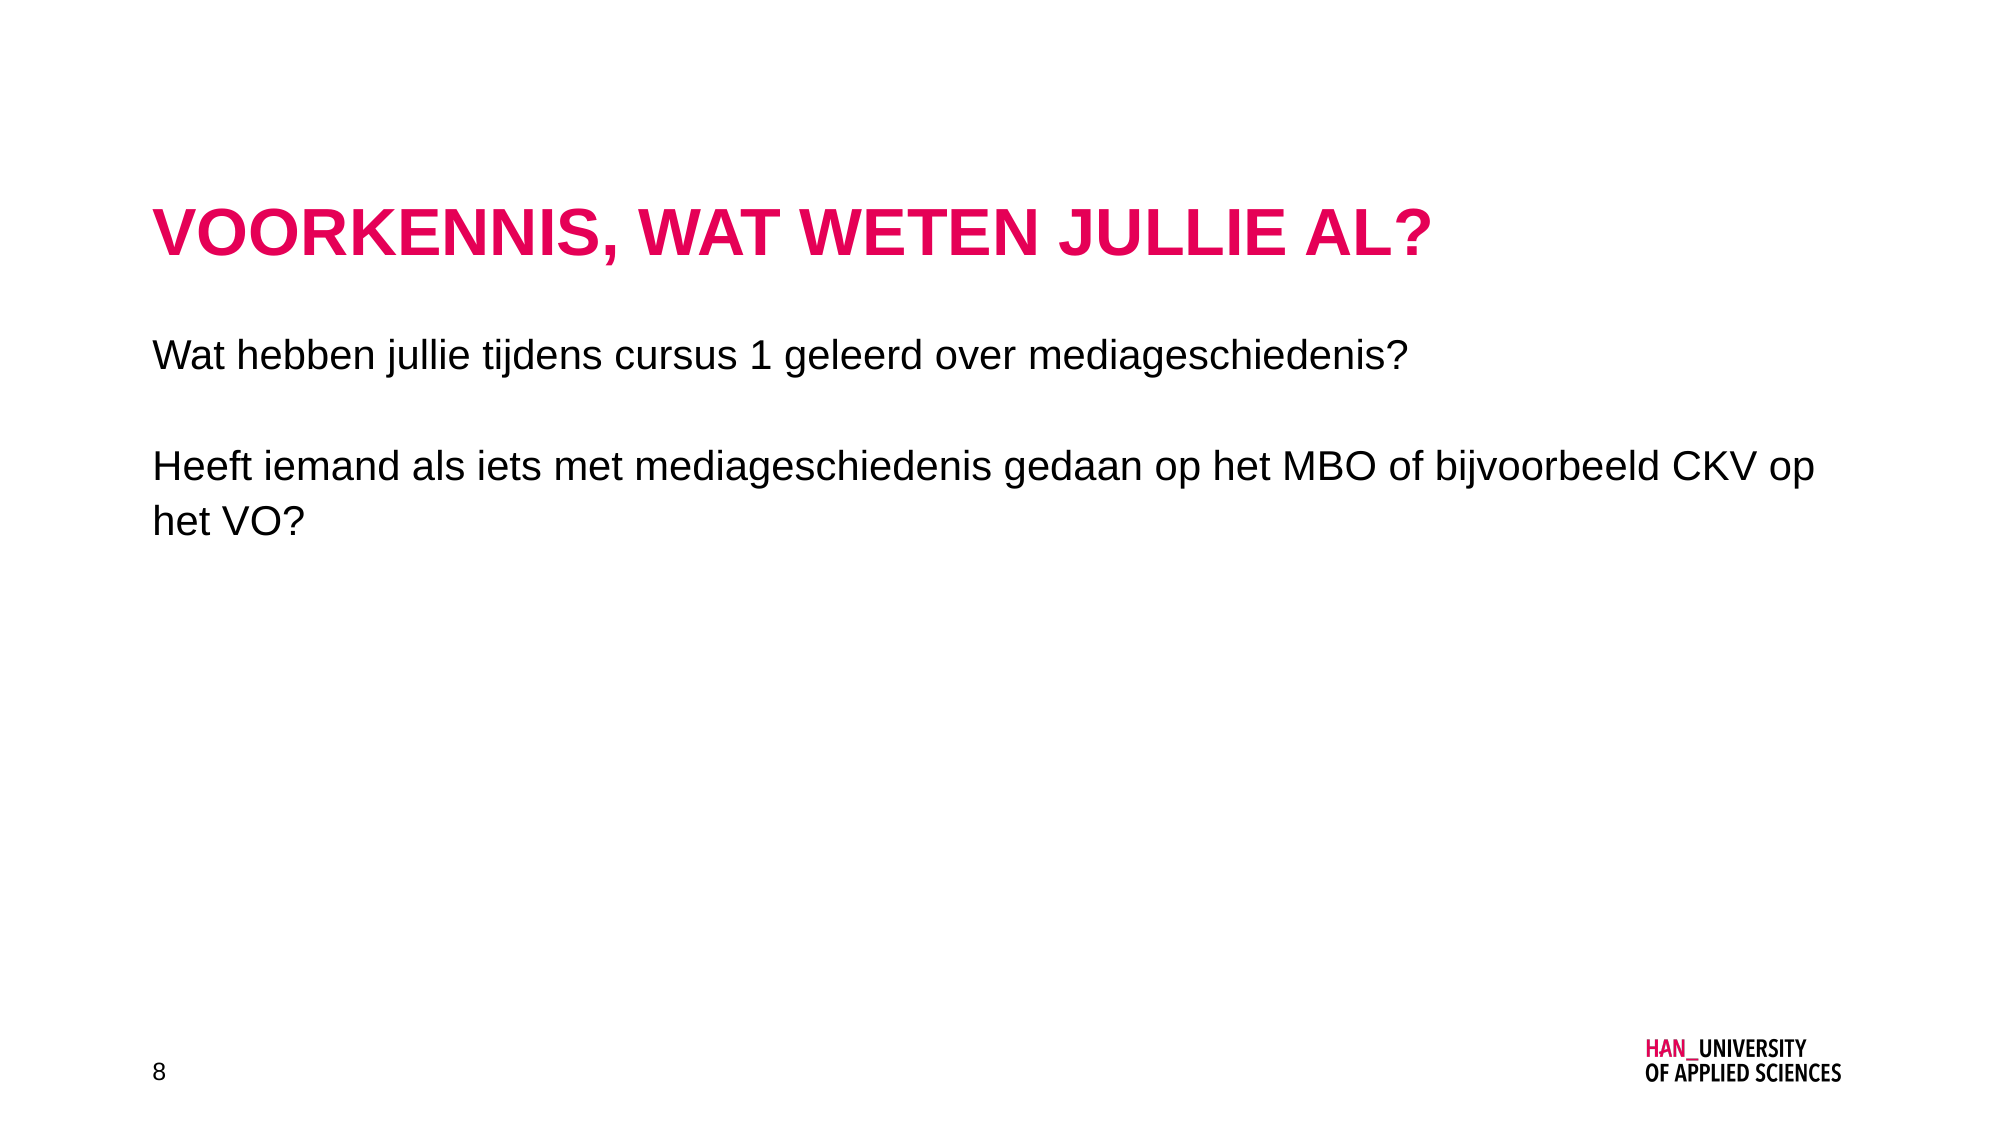

# VOORKENNIS, wat weten jullie al?
Wat hebben jullie tijdens cursus 1 geleerd over mediageschiedenis?

Heeft iemand als iets met mediageschiedenis gedaan op het MBO of bijvoorbeeld CKV op het VO?

8